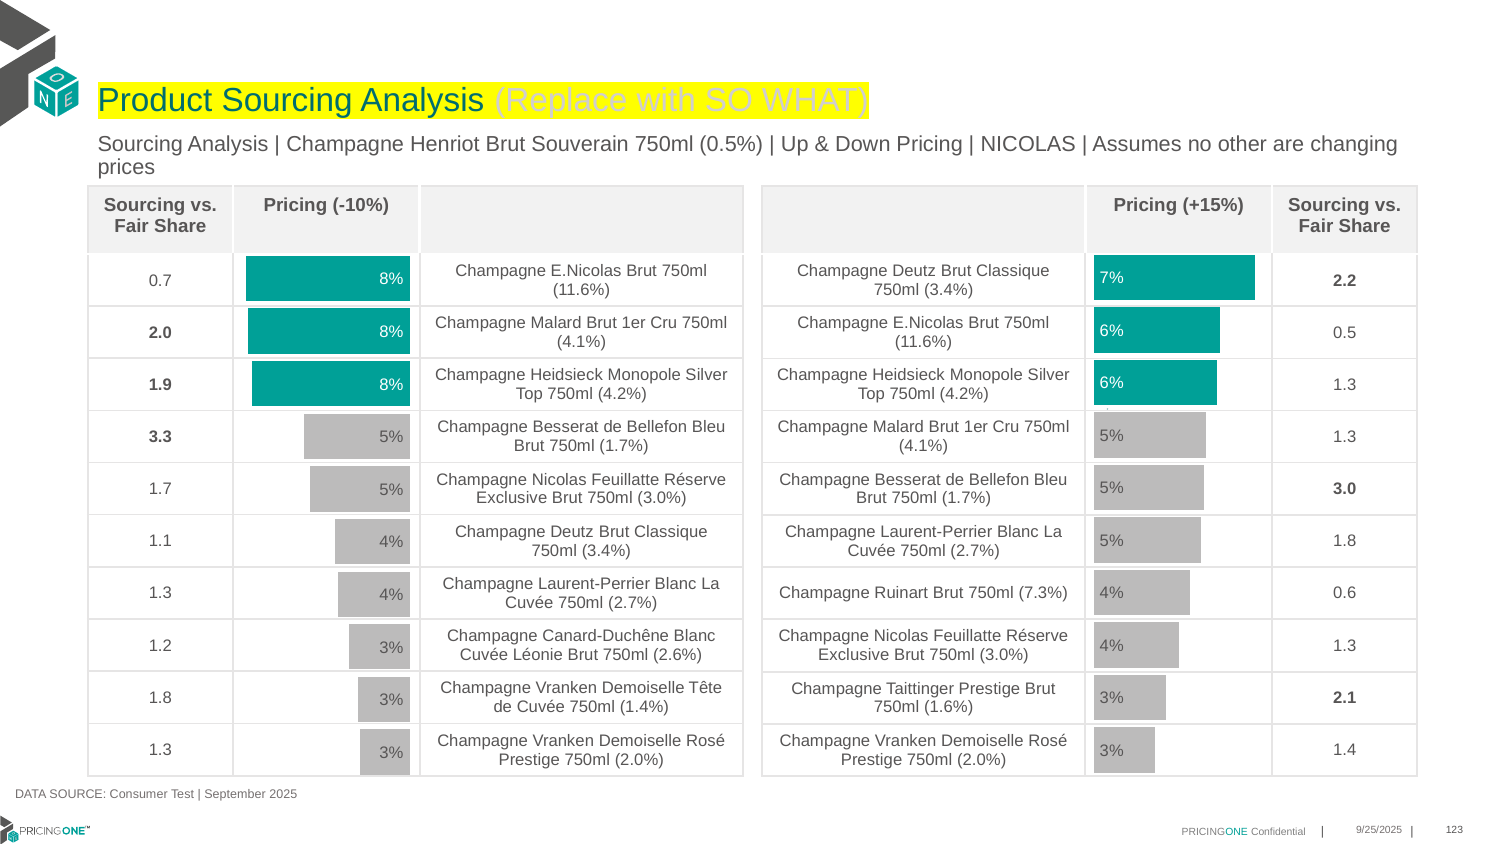

# Product Sourcing Analysis (Replace with SO WHAT)
Sourcing Analysis | Champagne Henriot Brut Souverain 750ml (0.5%) | Up & Down Pricing | NICOLAS | Assumes no other are changing prices
| Sourcing vs. Fair Share | Pricing (-10%) |  |
| --- | --- | --- |
| 0.7 |  | Champagne E.Nicolas Brut 750ml (11.6%) |
| 2.0 |  | Champagne Malard Brut 1er Cru 750ml (4.1%) |
| 1.9 |  | Champagne Heidsieck Monopole Silver Top 750ml (4.2%) |
| 3.3 |  | Champagne Besserat de Bellefon Bleu Brut 750ml (1.7%) |
| 1.7 |  | Champagne Nicolas Feuillatte Réserve Exclusive Brut 750ml (3.0%) |
| 1.1 |  | Champagne Deutz Brut Classique 750ml (3.4%) |
| 1.3 |  | Champagne Laurent-Perrier Blanc La Cuvée 750ml (2.7%) |
| 1.2 |  | Champagne Canard-Duchêne Blanc Cuvée Léonie Brut 750ml (2.6%) |
| 1.8 |  | Champagne Vranken Demoiselle Tête de Cuvée 750ml (1.4%) |
| 1.3 |  | Champagne Vranken Demoiselle Rosé Prestige 750ml (2.0%) |
|  | Pricing (+15%) | Sourcing vs. Fair Share |
| --- | --- | --- |
| Champagne Deutz Brut Classique 750ml (3.4%) |  | 2.2 |
| Champagne E.Nicolas Brut 750ml (11.6%) |  | 0.5 |
| Champagne Heidsieck Monopole Silver Top 750ml (4.2%) |  | 1.3 |
| Champagne Malard Brut 1er Cru 750ml (4.1%) |  | 1.3 |
| Champagne Besserat de Bellefon Bleu Brut 750ml (1.7%) |  | 3.0 |
| Champagne Laurent-Perrier Blanc La Cuvée 750ml (2.7%) |  | 1.8 |
| Champagne Ruinart Brut 750ml (7.3%) |  | 0.6 |
| Champagne Nicolas Feuillatte Réserve Exclusive Brut 750ml (3.0%) |  | 1.3 |
| Champagne Taittinger Prestige Brut 750ml (1.6%) |  | 2.1 |
| Champagne Vranken Demoiselle Rosé Prestige 750ml (2.0%) |  | 1.4 |

### Chart

| Category | Champagne Henriot Brut Souverain 750ml (0.5%) |
|---|---|
| Champagne Deutz Brut Classique 750ml (3.4%) | 0.0745377616638701 |
| Champagne E.Nicolas Brut 750ml (11.6%) | 0.05858795019680745 |
| Champagne Heidsieck Monopole Silver Top 750ml (4.2%) | 0.05719568071265078 |
| Champagne Malard Brut 1er Cru 750ml (4.1%) | 0.05196179567725999 |
| Champagne Besserat de Bellefon Bleu Brut 750ml (1.7%) | 0.05107538533665394 |
| Champagne Laurent-Perrier Blanc La Cuvée 750ml (2.7%) | 0.049561808101716315 |
| Champagne Ruinart Brut 750ml (7.3%) | 0.044394322983400354 |
| Champagne Nicolas Feuillatte Réserve Exclusive Brut 750ml (3.0%) | 0.039357784297099276 |
| Champagne Taittinger Prestige Brut 750ml (1.6%) | 0.03367410145668472 |
| Champagne Vranken Demoiselle Rosé Prestige 750ml (2.0%) | 0.028397193379957497 |

### Chart

| Category | Champagne Henriot Brut Souverain 750ml (0.5%) |
|---|---|
| Champagne E.Nicolas Brut 750ml (11.6%) | 0.08405957303517207 |
| Champagne Malard Brut 1er Cru 750ml (4.1%) | 0.08340780464571332 |
| Champagne Heidsieck Monopole Silver Top 750ml (4.2%) | 0.08098082574912463 |
| Champagne Besserat de Bellefon Bleu Brut 750ml (1.7%) | 0.05467324942347208 |
| Champagne Nicolas Feuillatte Réserve Exclusive Brut 750ml (3.0%) | 0.051311770393978405 |
| Champagne Deutz Brut Classique 750ml (3.4%) | 0.03856716156501739 |
| Champagne Laurent-Perrier Blanc La Cuvée 750ml (2.7%) | 0.0368292667803206 |
| Champagne Canard-Duchêne Blanc Cuvée Léonie Brut 750ml (2.6%) | 0.031243348785294466 |
| Champagne Vranken Demoiselle Tête de Cuvée 750ml (1.4%) | 0.02658931587790818 |
| Champagne Vranken Demoiselle Rosé Prestige 750ml (2.0%) | 0.025527772028521842 |
DATA SOURCE: Consumer Test | September 2025

9/25/2025
123